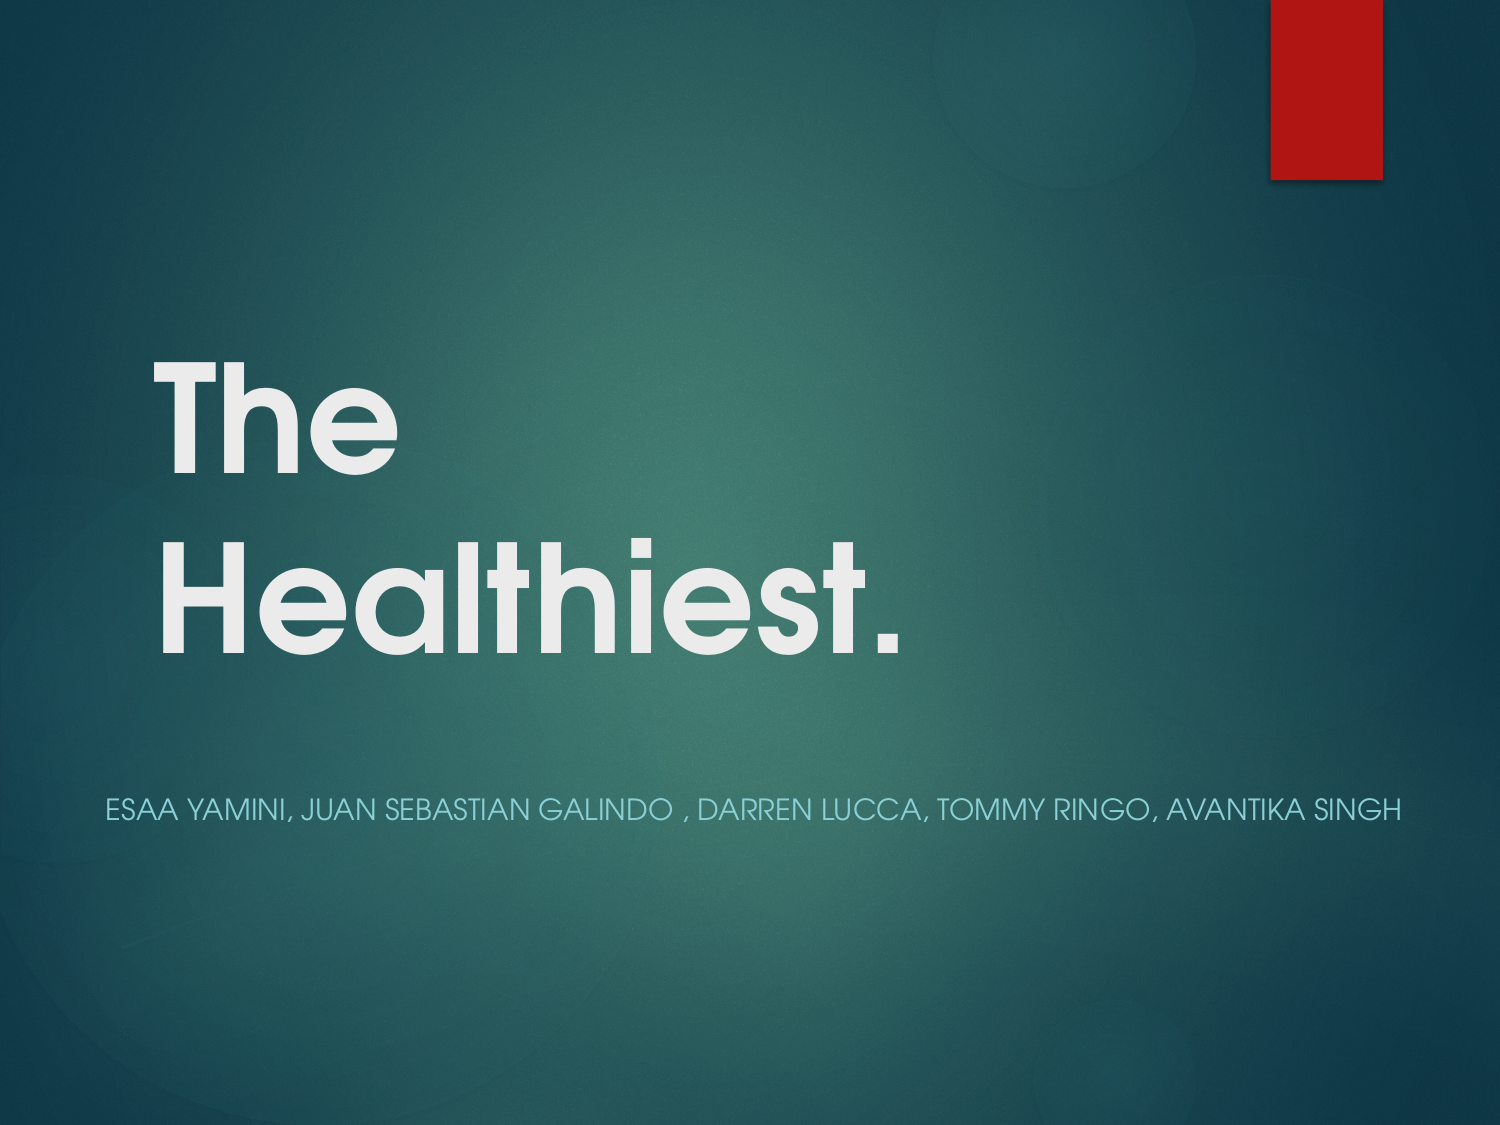

# The Healthiest.
Esaa Yamini, Juan Sebastian galindo , Darren lucca, tommy ringo, Avantika singh